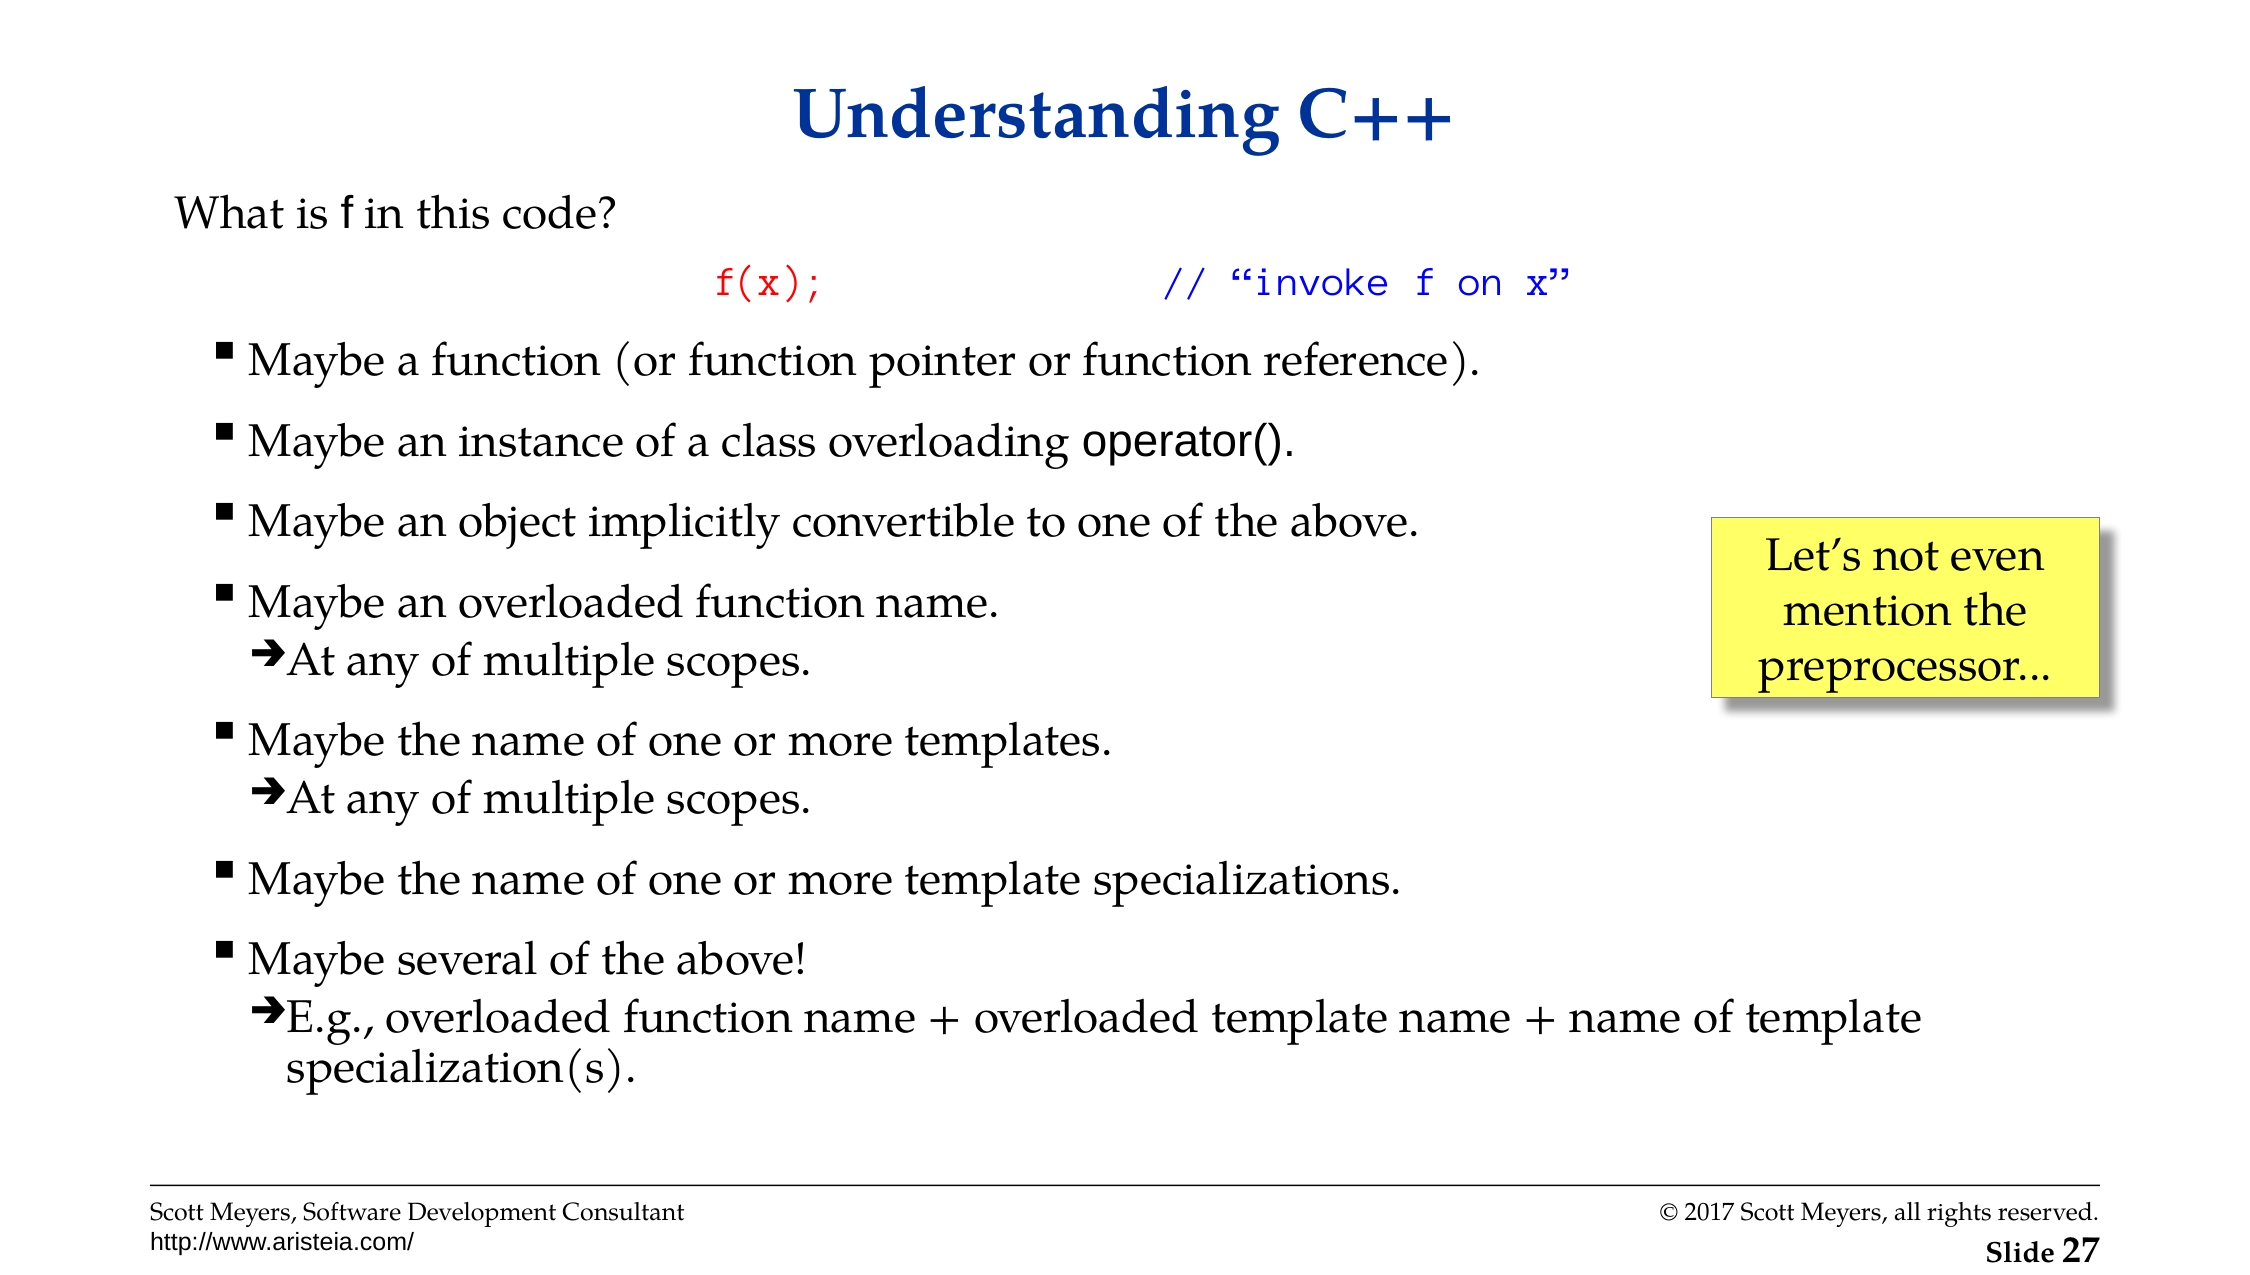

# Understanding C++
What is f in this code?
f(x);			// “invoke f on x”
Maybe a function (or function pointer or function reference).
Maybe an instance of a class overloading operator().
Maybe an object implicitly convertible to one of the above.
Maybe an overloaded function name.
At any of multiple scopes.
Maybe the name of one or more templates.
At any of multiple scopes.
Maybe the name of one or more template specializations.
Maybe several of the above!
E.g., overloaded function name + overloaded template name + name of template specialization(s).
Let’s not even mention the preprocessor...
© 2017 Scott Meyers, all rights reserved.
Slide 27
Scott Meyers, Software Development Consultant
http://www.aristeia.com/